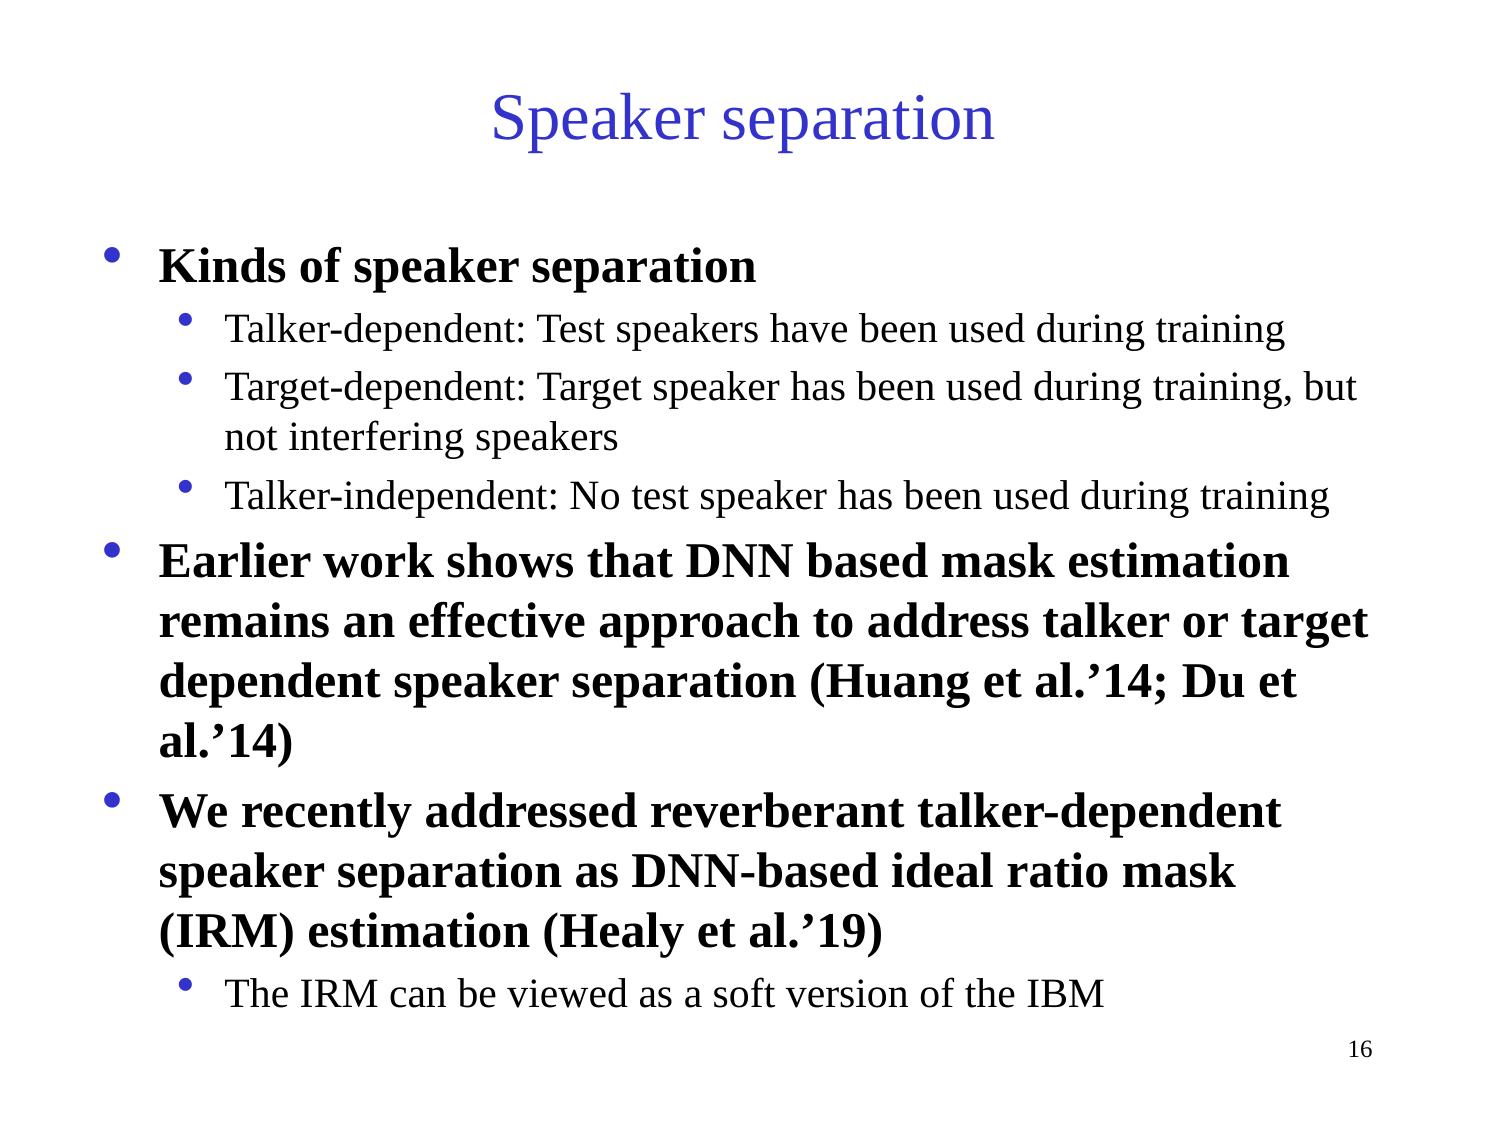

# Speaker separation
Kinds of speaker separation
Talker-dependent: Test speakers have been used during training
Target-dependent: Target speaker has been used during training, but not interfering speakers
Talker-independent: No test speaker has been used during training
Earlier work shows that DNN based mask estimation remains an effective approach to address talker or target dependent speaker separation (Huang et al.’14; Du et al.’14)
We recently addressed reverberant talker-dependent speaker separation as DNN-based ideal ratio mask (IRM) estimation (Healy et al.’19)
The IRM can be viewed as a soft version of the IBM

16